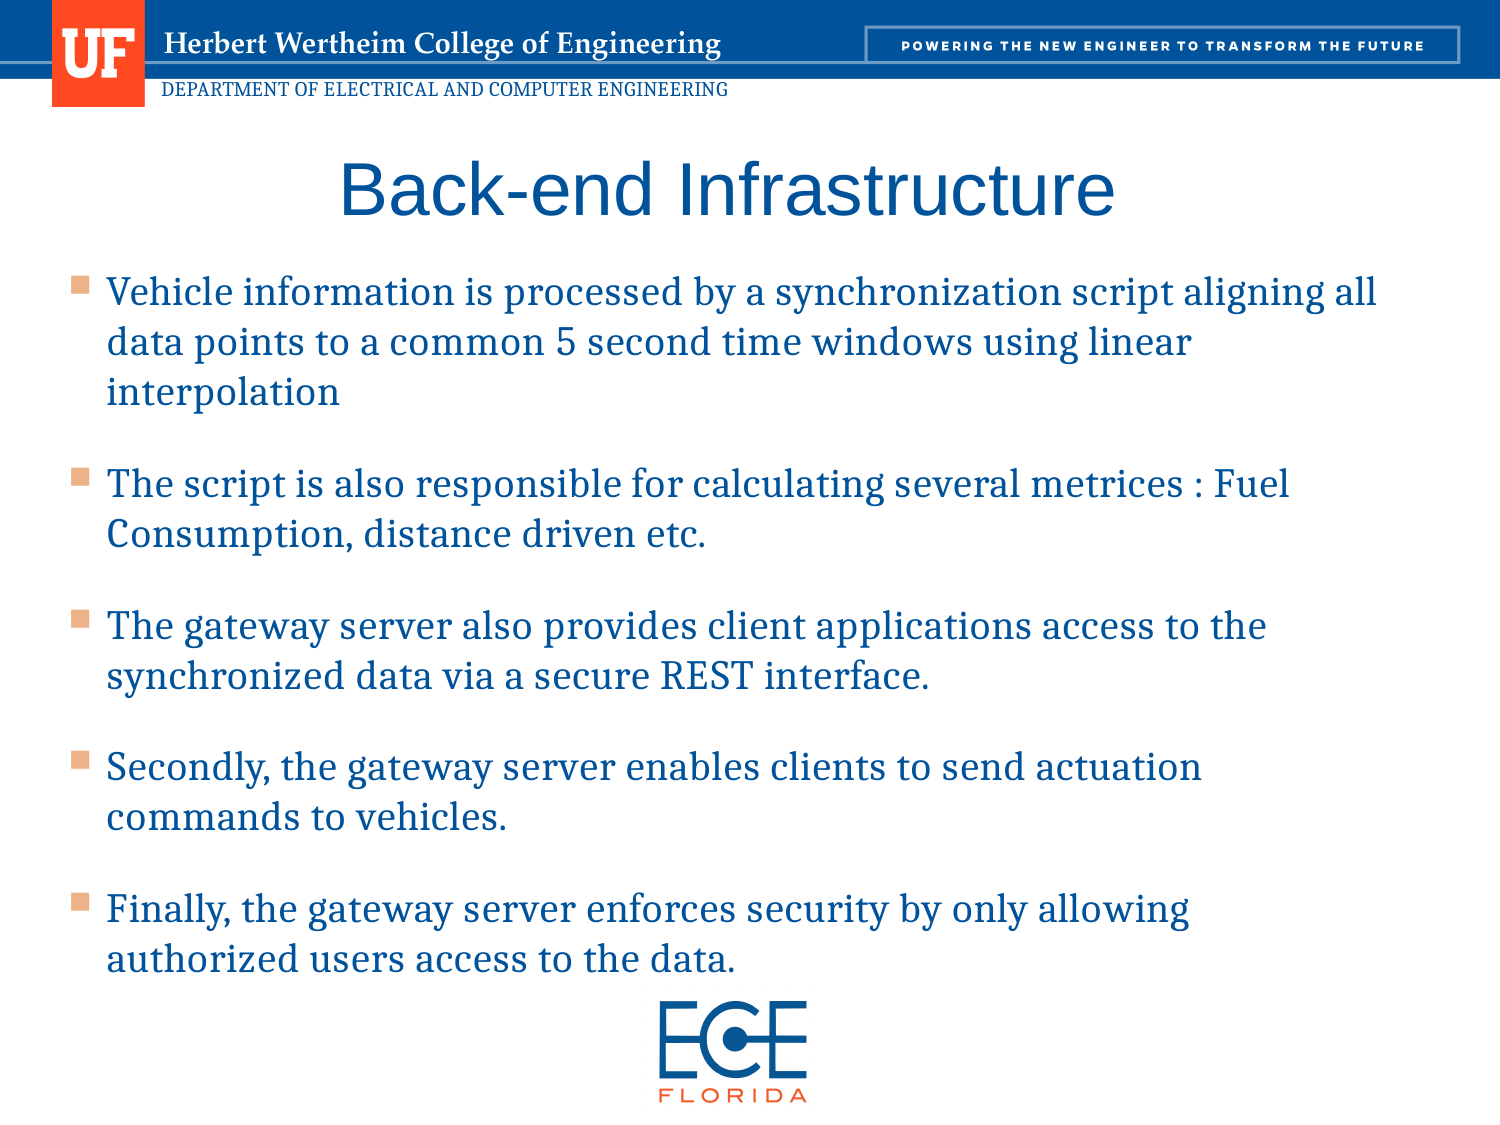

# Back-end Infrastructure
Vehicle information is processed by a synchronization script aligning all data points to a common 5 second time windows using linear interpolation
The script is also responsible for calculating several metrices : Fuel Consumption, distance driven etc.
The gateway server also provides client applications access to the synchronized data via a secure REST interface.
Secondly, the gateway server enables clients to send actuation commands to vehicles.
Finally, the gateway server enforces security by only allowing authorized users access to the data.